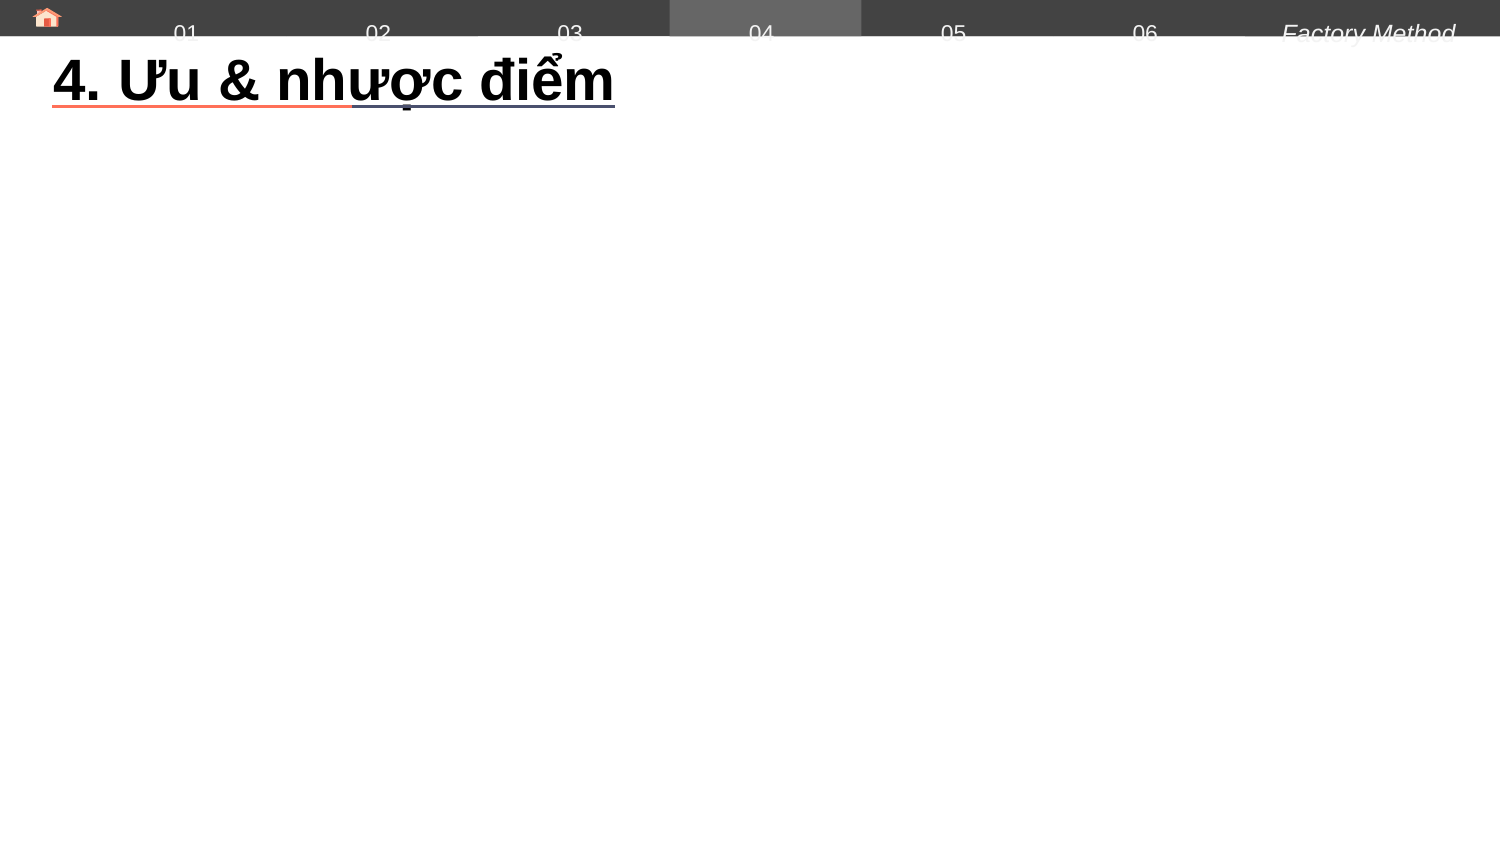

Factory Method

01
02
03
05
06
04
4. Ưu & nhược điểm